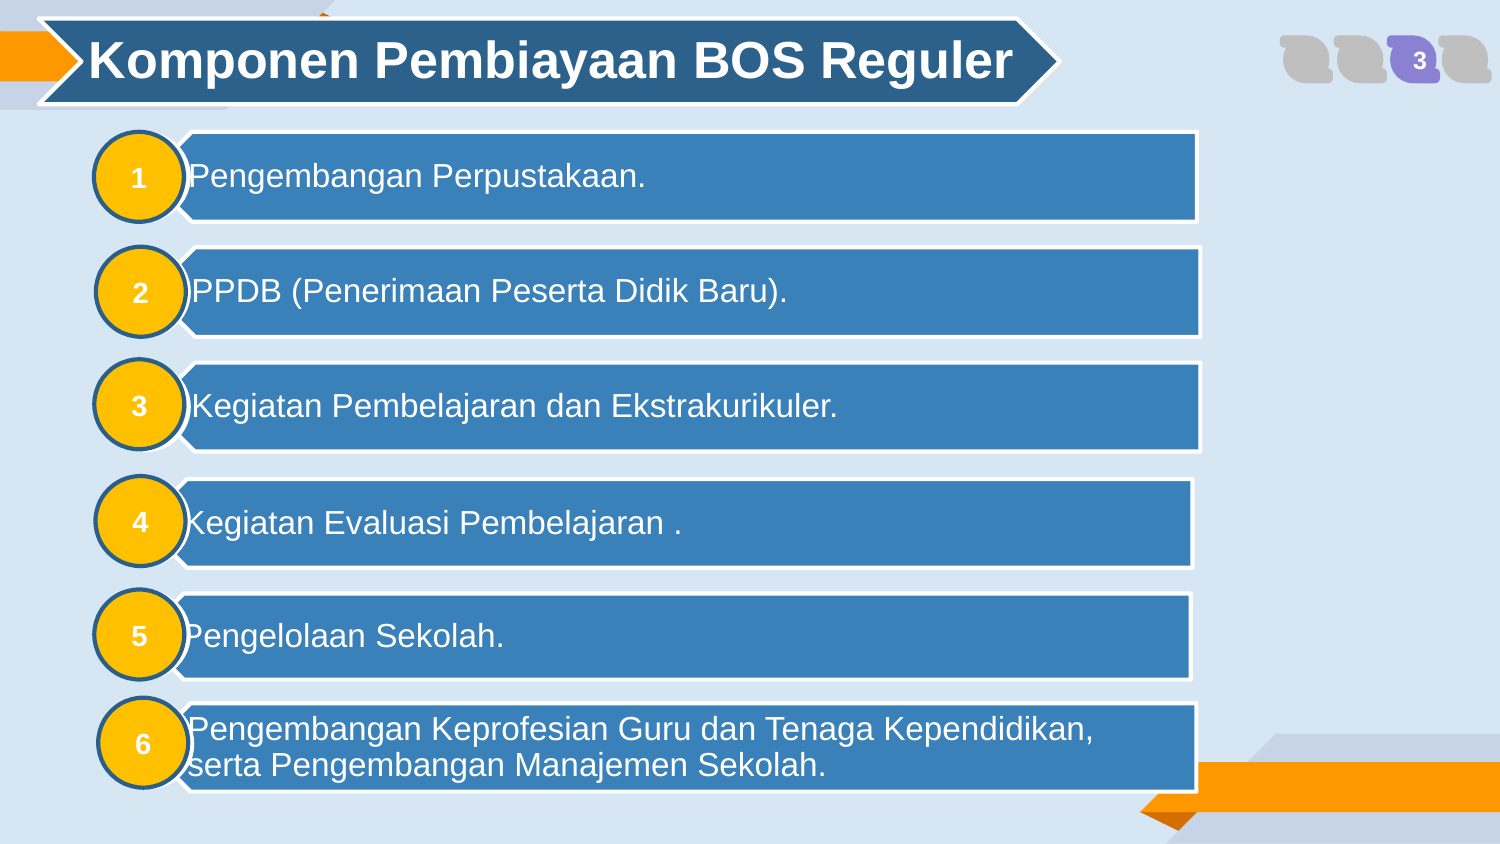

Komponen Pembiayaan BOS Reguler

1

2

3

4

Pengembangan Perpustakaan.
PPDB (Penerimaan Peserta Didik Baru).
Kegiatan Pembelajaran dan Ekstrakurikuler.
Kegiatan Evaluasi Pembelajaran .
Pengelolaan Sekolah.
Pengembangan Keprofesian Guru dan Tenaga Kependidikan, serta Pengembangan Manajemen Sekolah.
1
2
3
4
5
6